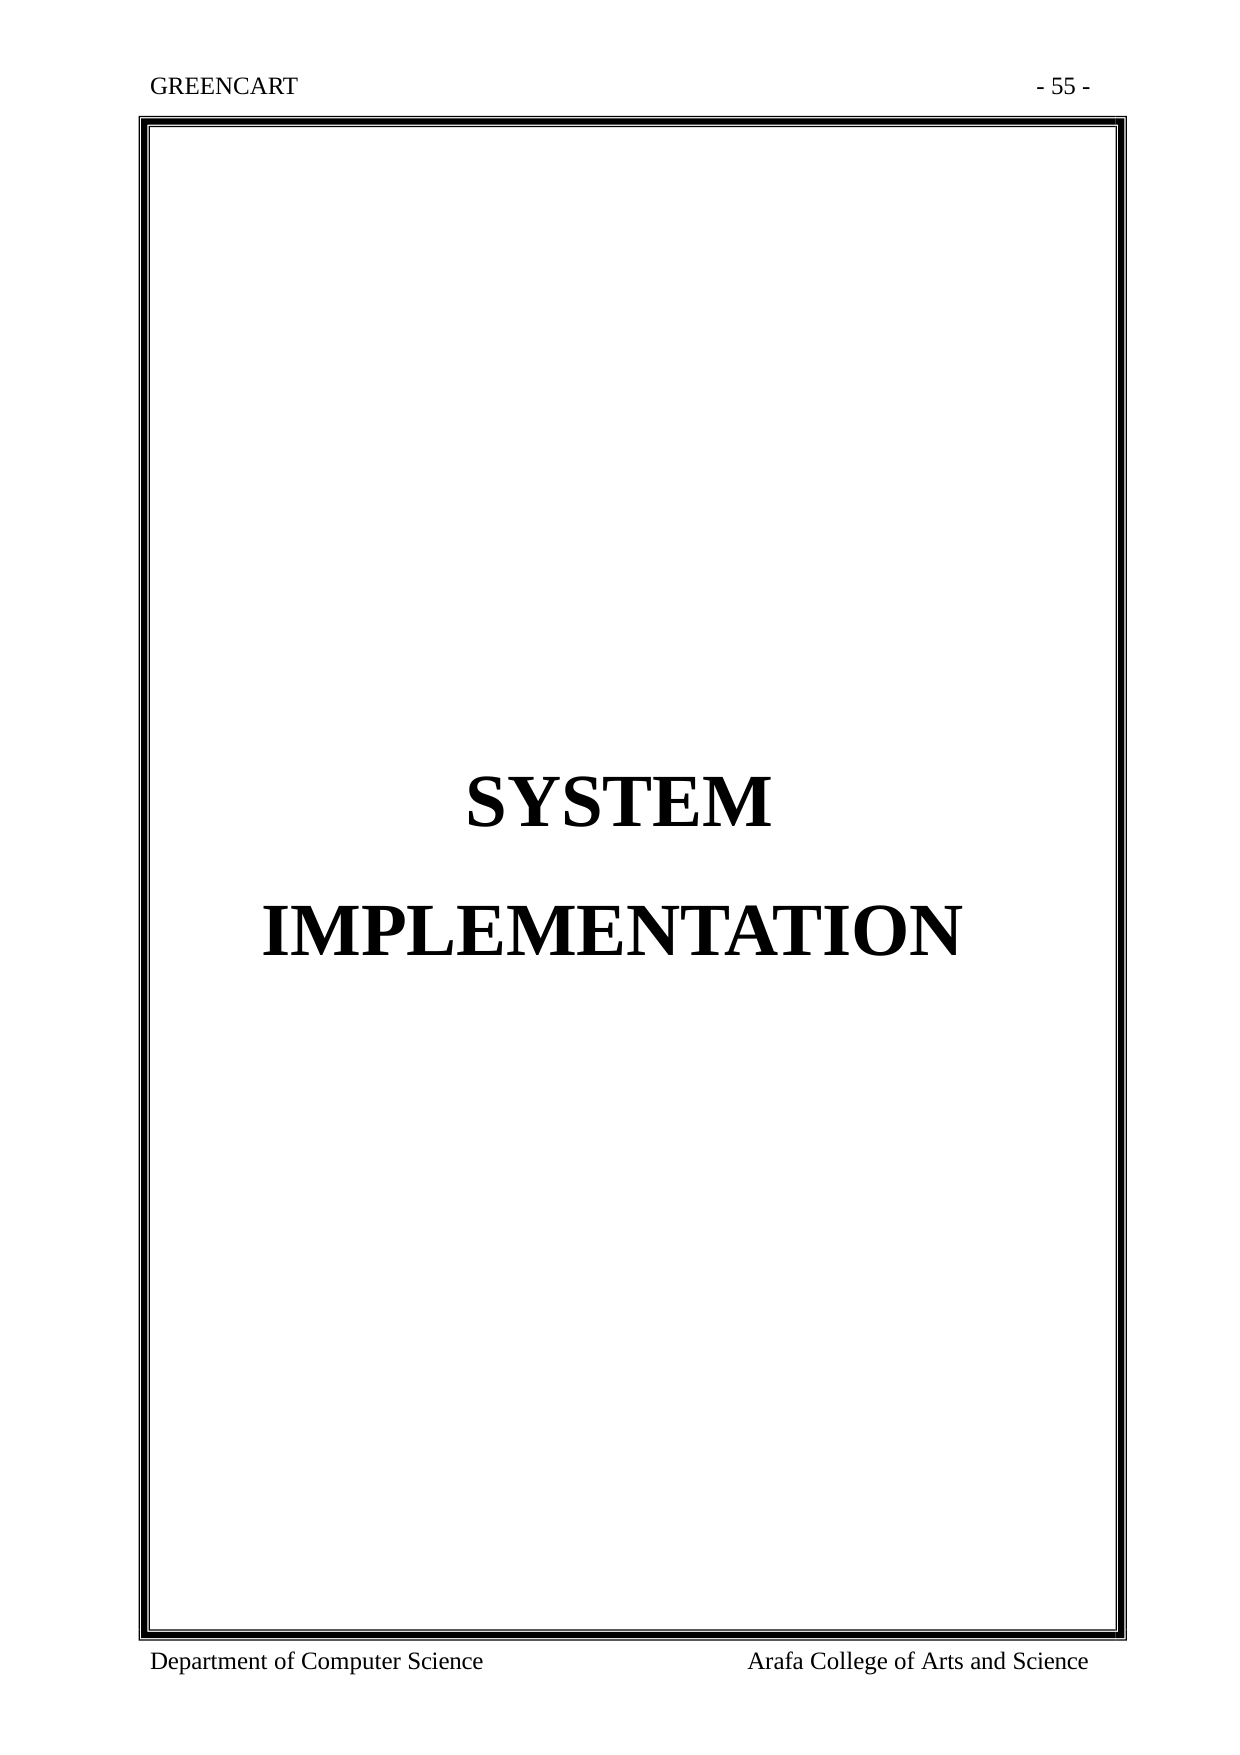

GREENCART
- 55 -

# SYSTEM IMPLEMENTATION
Department of Computer Science
Arafa College of Arts and Science